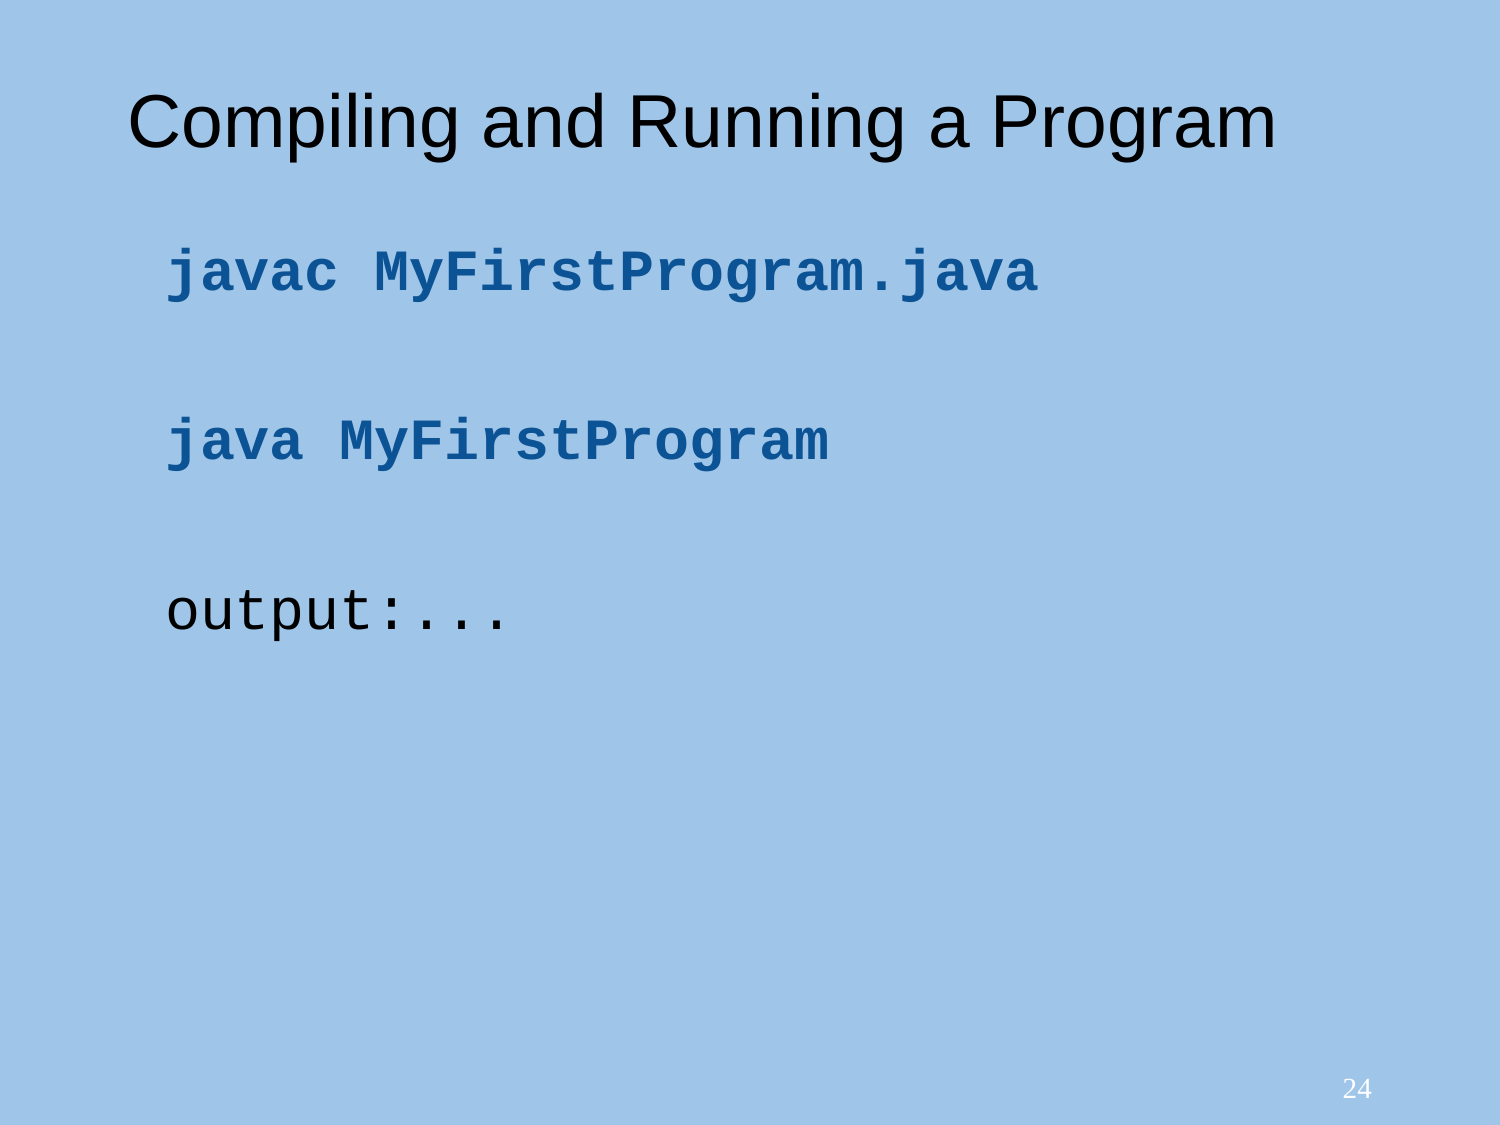

Compiling and Running a Program
javac MyFirstProgram.java

java MyFirstProgram

output:...
24